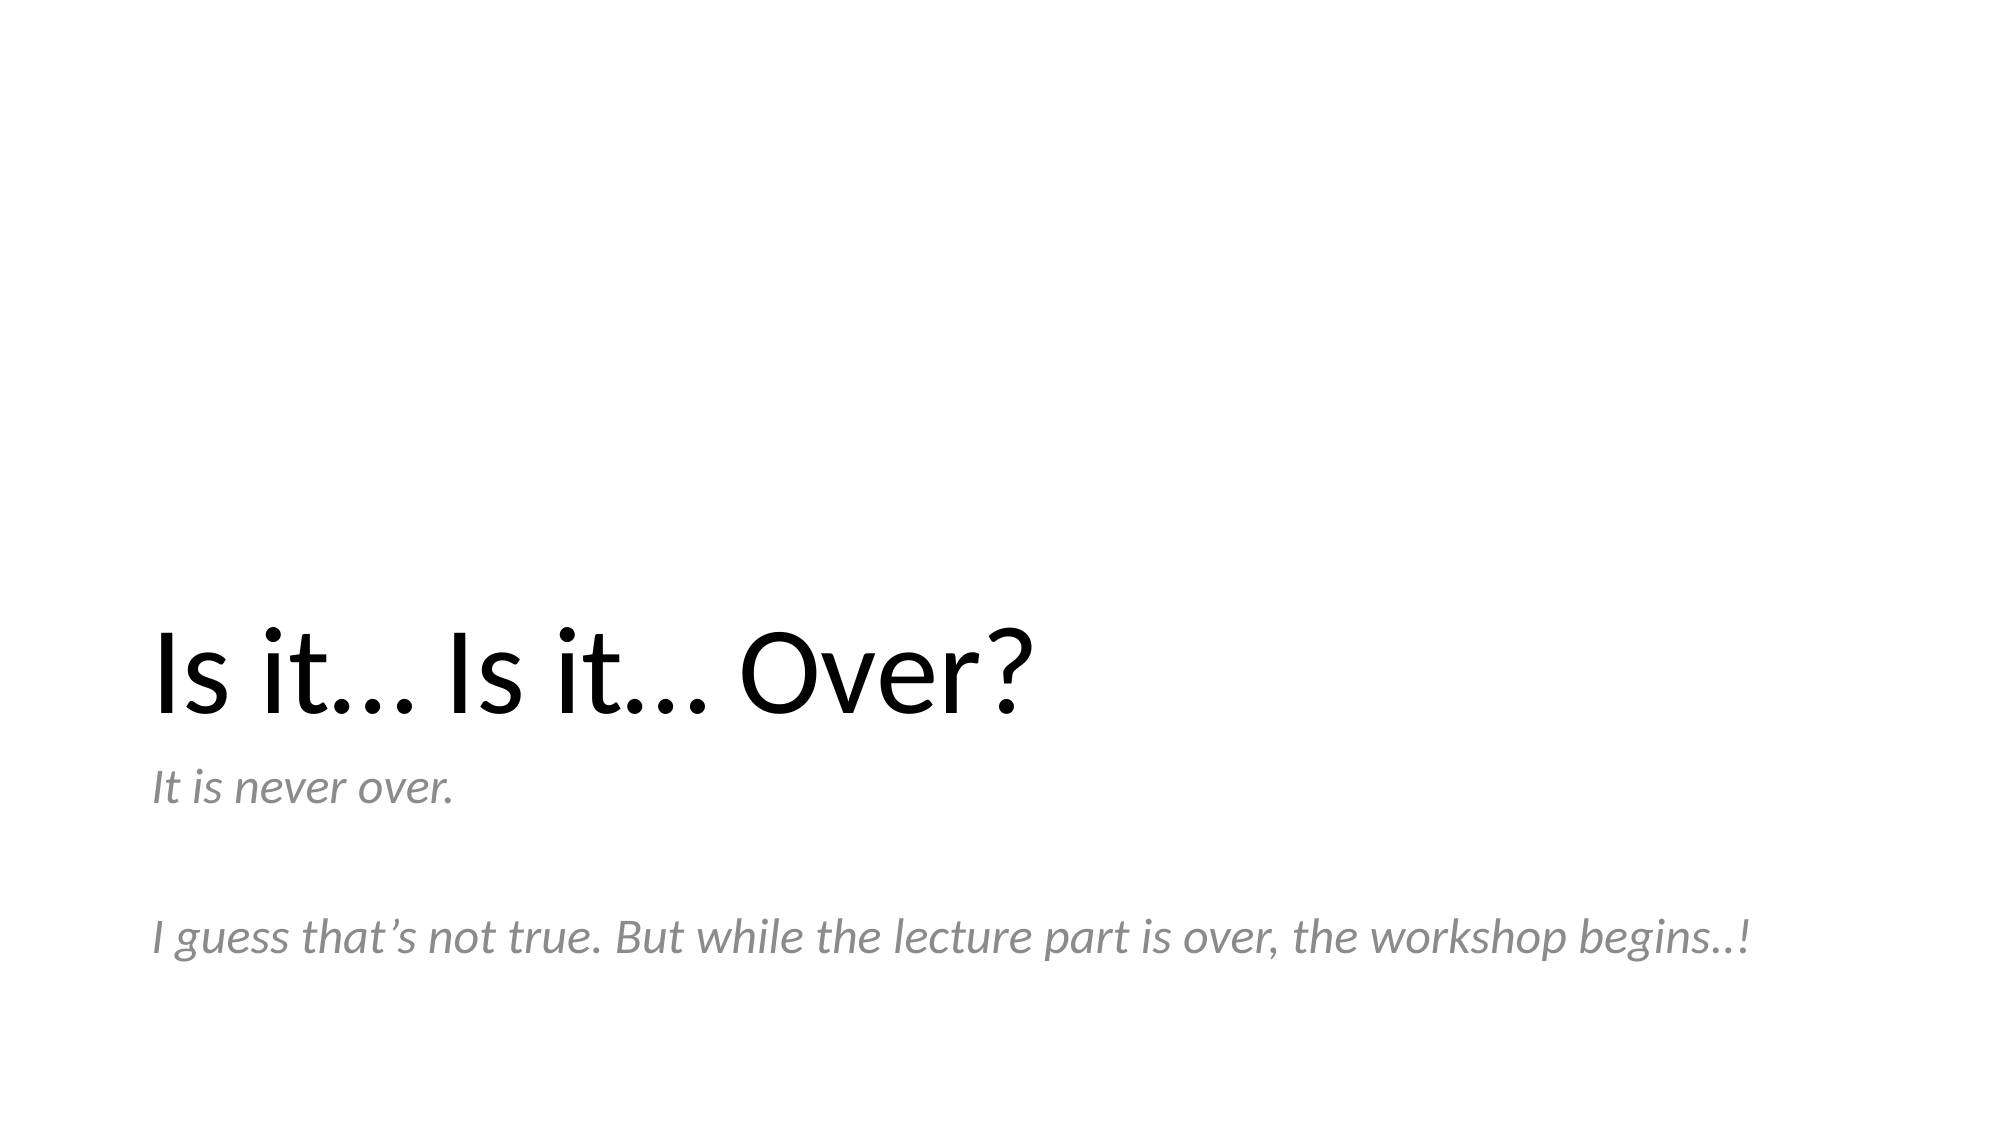

# Is it… Is it… Over?
It is never over.

I guess that’s not true. But while the lecture part is over, the workshop begins..!